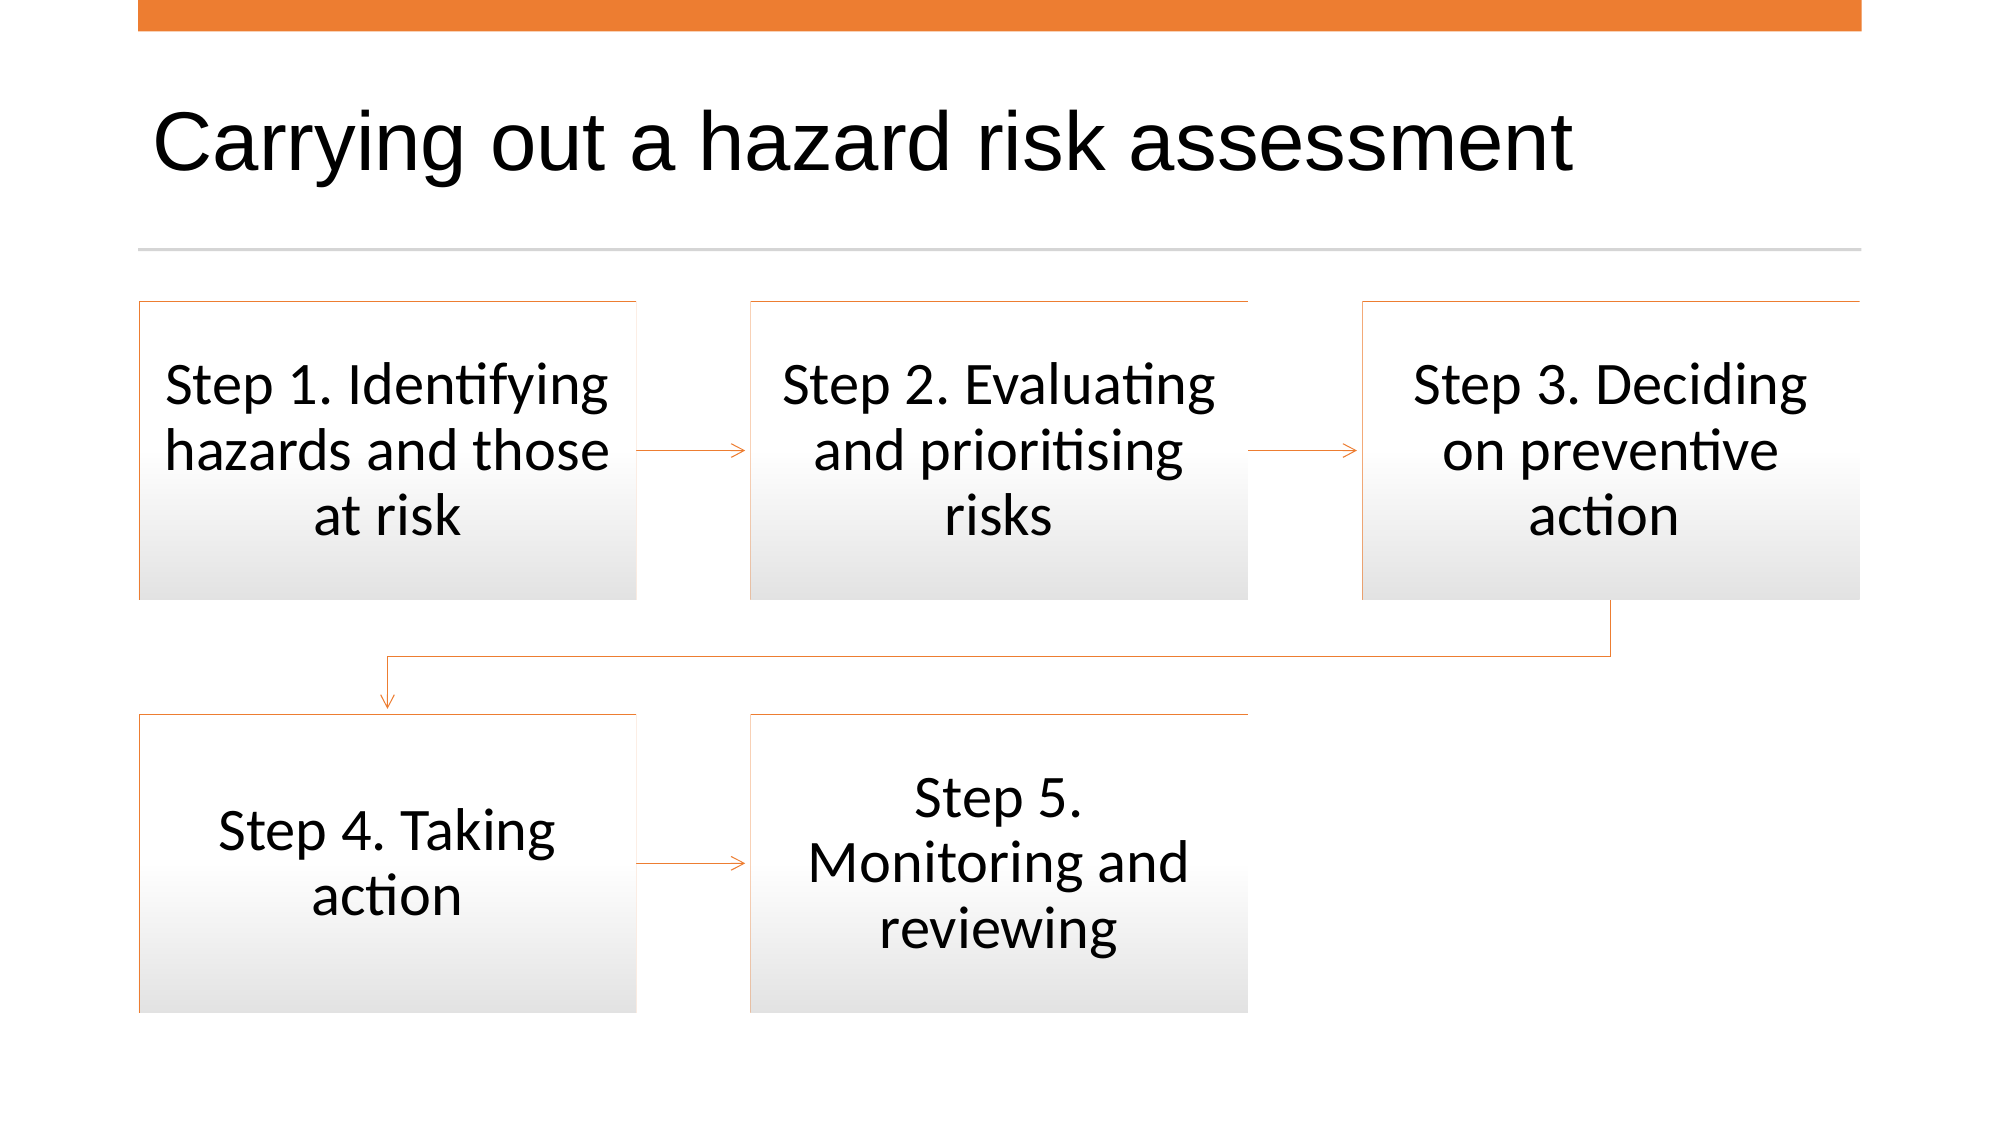

# Carrying out a hazard risk assessment

Step 1. Identifying hazards and those at risk

Step 2. Evaluating and prioritising risks

Step 3. Deciding on preventive action

Step 4. Taking action
Step 5. Monitoring and reviewing